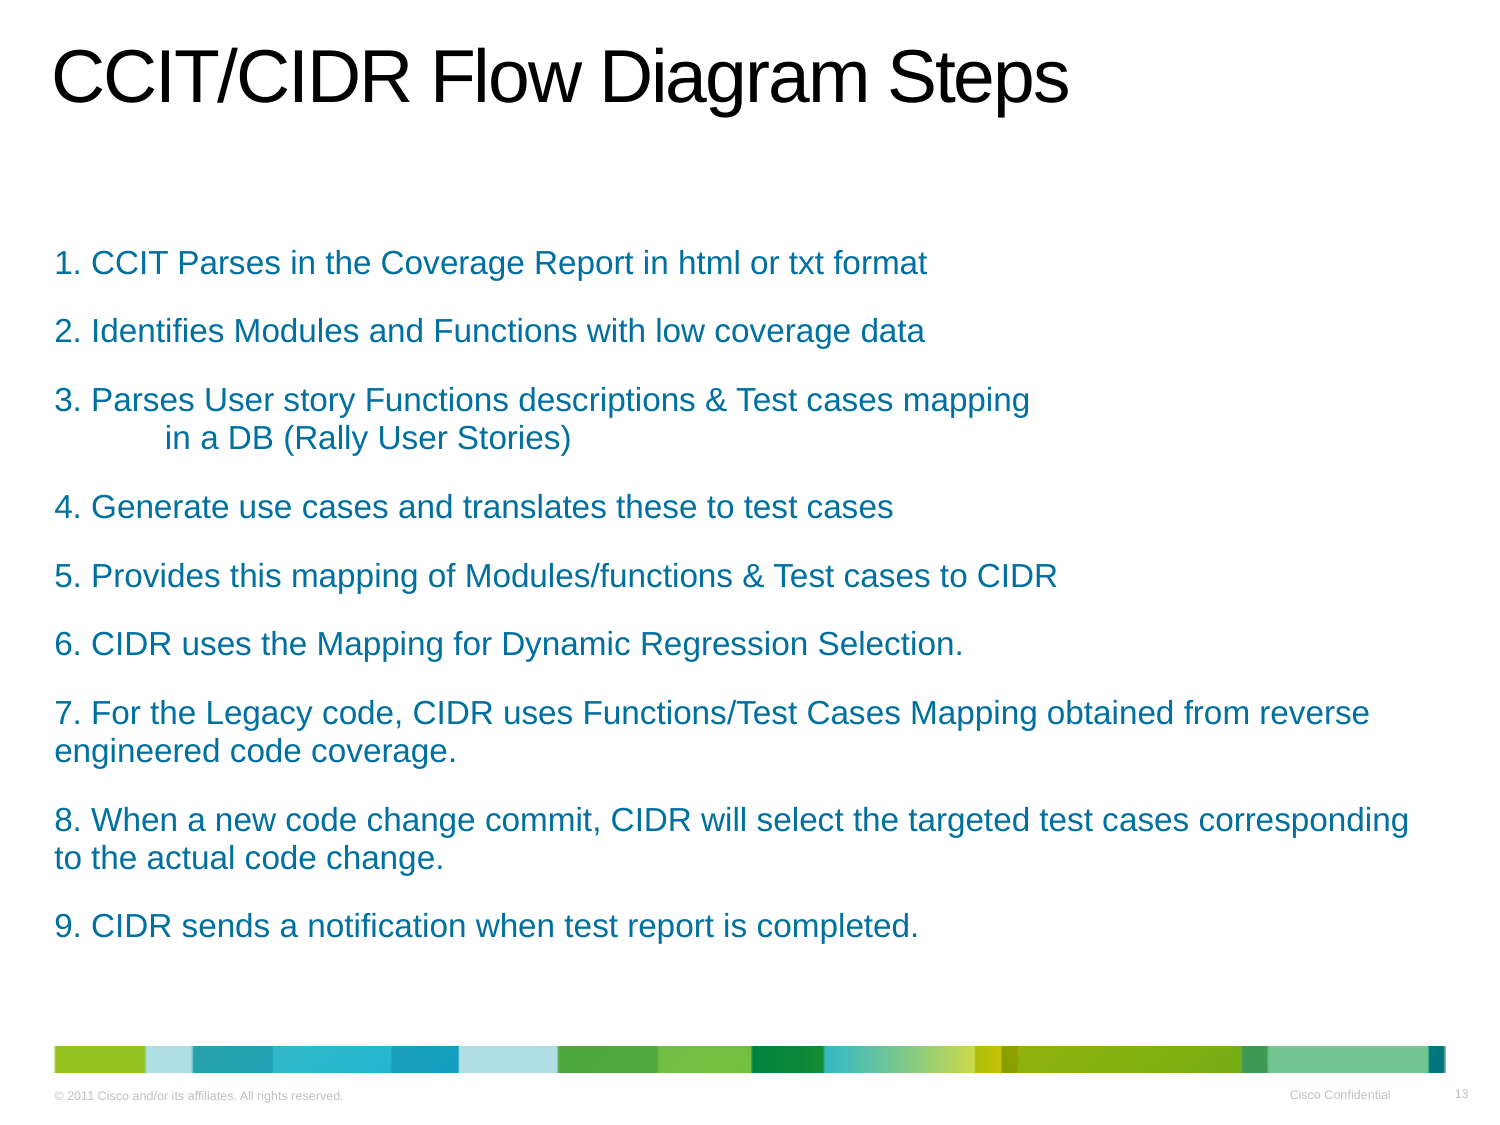

# CCIT/CIDR Flow Diagram Steps
1. CCIT Parses in the Coverage Report in html or txt format
2. Identifies Modules and Functions with low coverage data
3. Parses User story Functions descriptions & Test cases mapping                                                        in a DB (Rally User Stories)
4. Generate use cases and translates these to test cases
5. Provides this mapping of Modules/functions & Test cases to CIDR
6. CIDR uses the Mapping for Dynamic Regression Selection.
7. For the Legacy code, CIDR uses Functions/Test Cases Mapping obtained from reverse engineered code coverage.
8. When a new code change commit, CIDR will select the targeted test cases corresponding to the actual code change.
9. CIDR sends a notification when test report is completed.